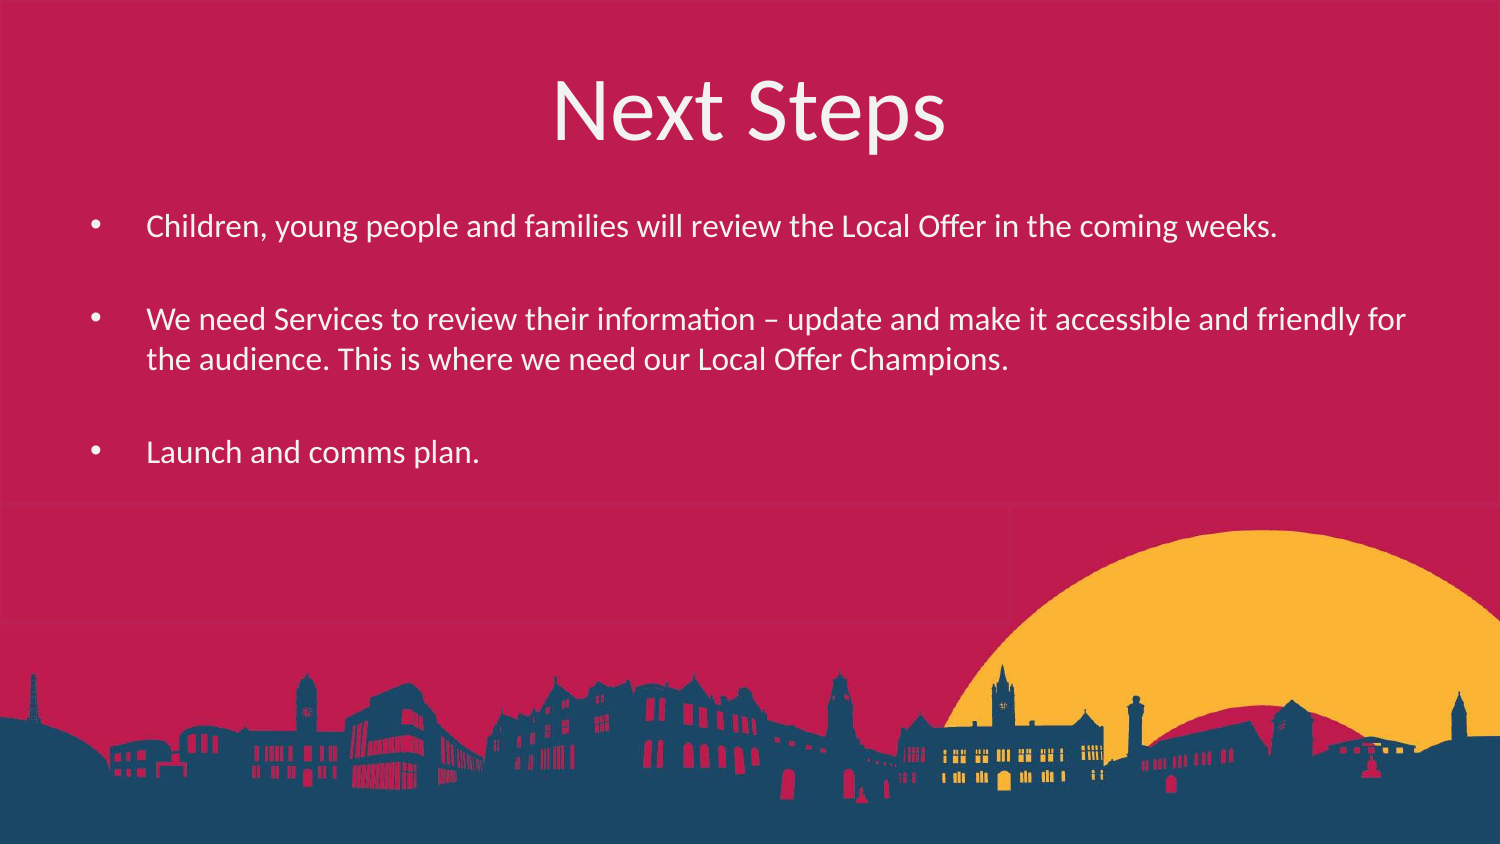

# Next Steps
Children, young people and families will review the Local Offer in the coming weeks.

We need Services to review their information – update and make it accessible and friendly for the audience. This is where we need our Local Offer Champions.

Launch and comms plan.